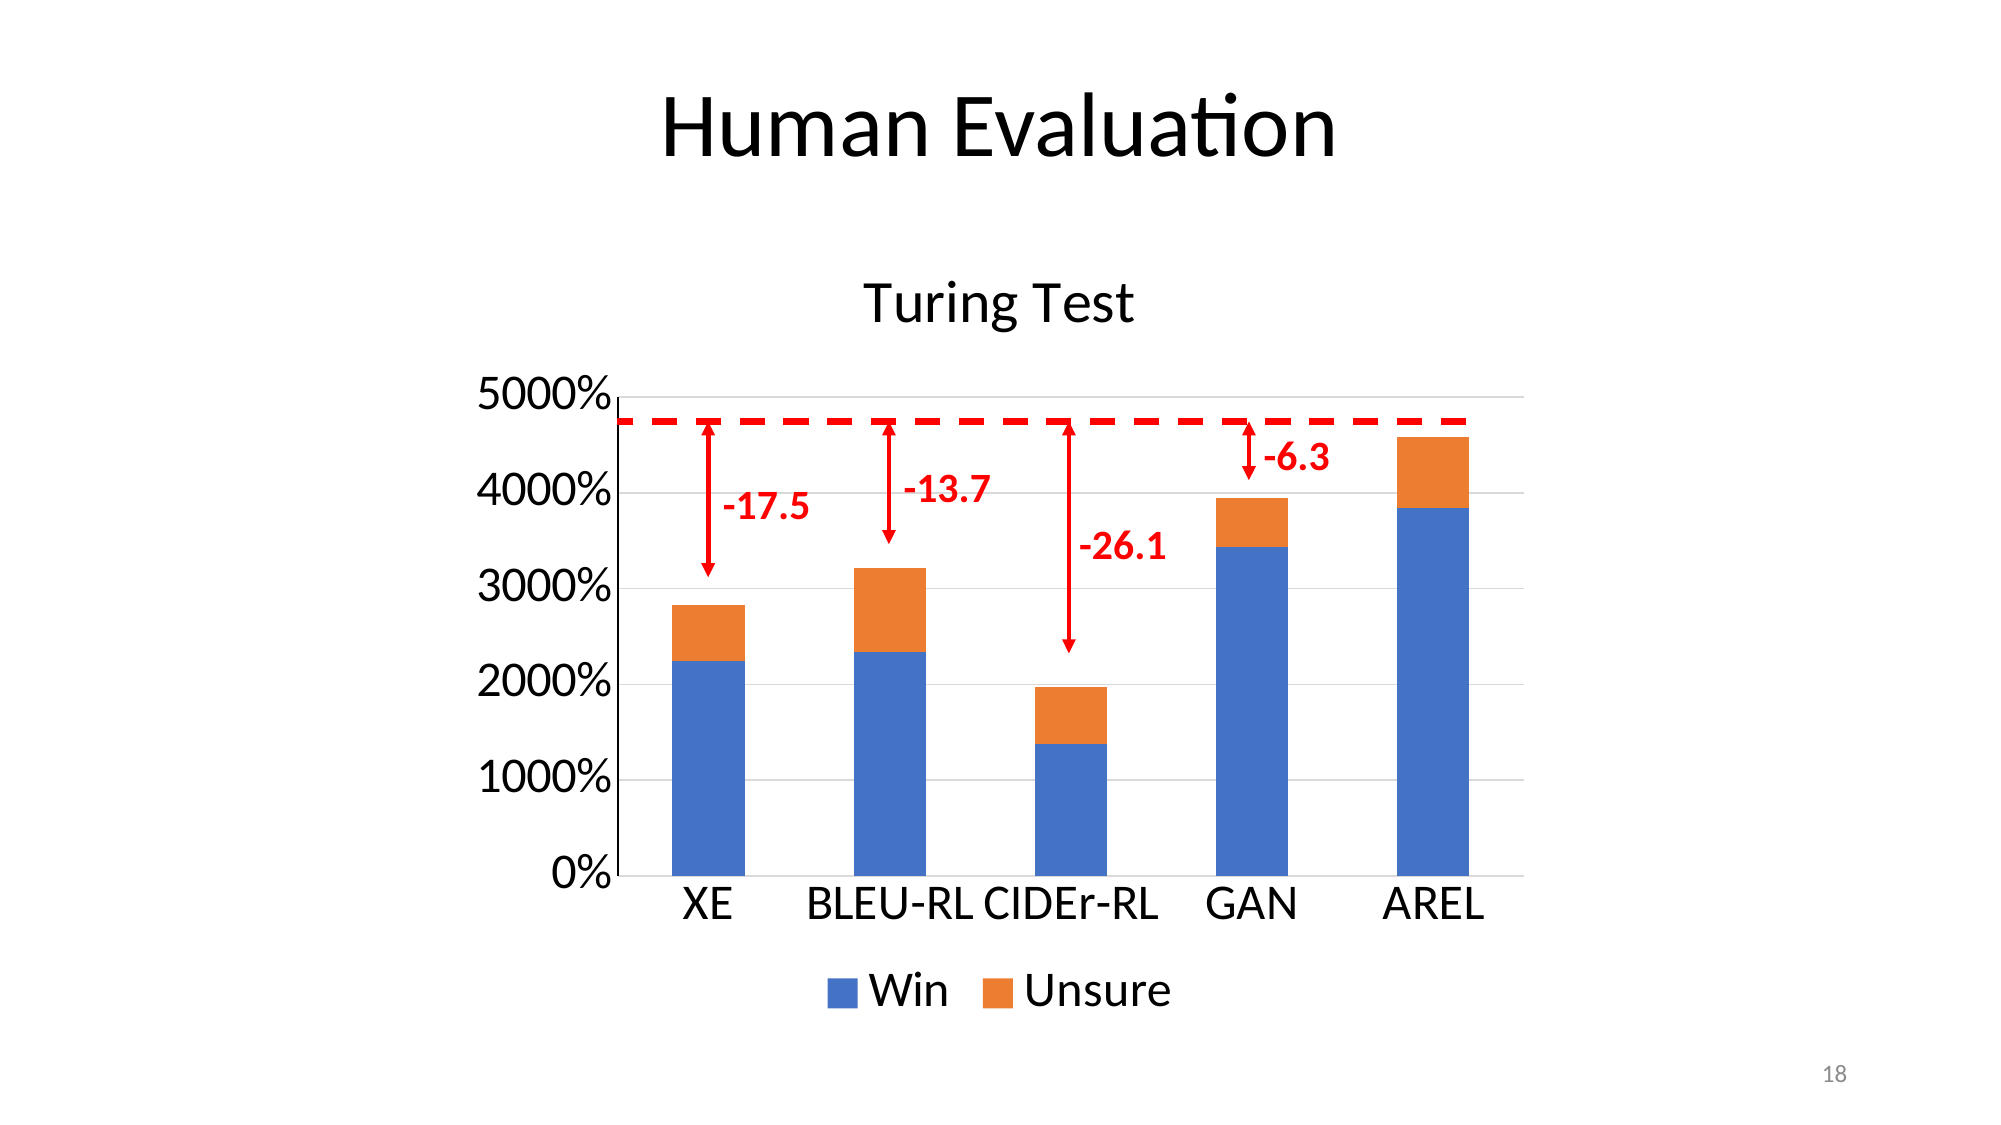

# Human Evaluation

### Chart: Turing Test

| Category | Win | Unsure |
|---|---|---|
| XE | 22.4 | 5.9 |
| BLEU-RL | 23.4 | 8.7 |
| CIDEr-RL | 13.8 | 5.9 |
| GAN | 34.3 | 5.2 |
| AREL | 38.4 | 7.4 |
-6.3
-13.7
-17.5
-26.1
18